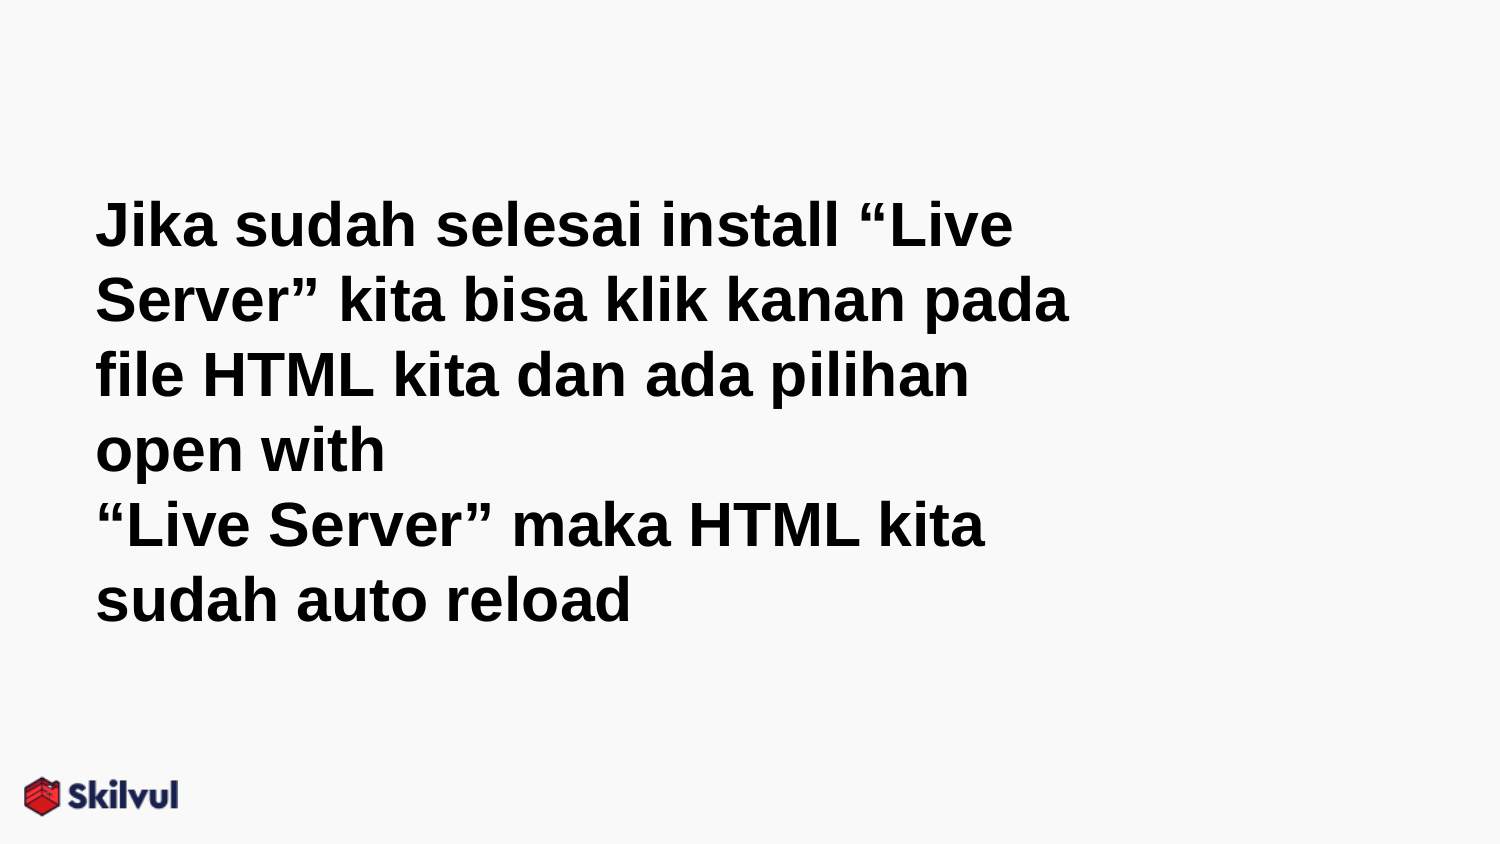

# Jika sudah selesai install “Live Server” kita bisa klik kanan pada file HTML kita dan ada pilihan open with “Live Server” maka HTML kita sudah auto reload